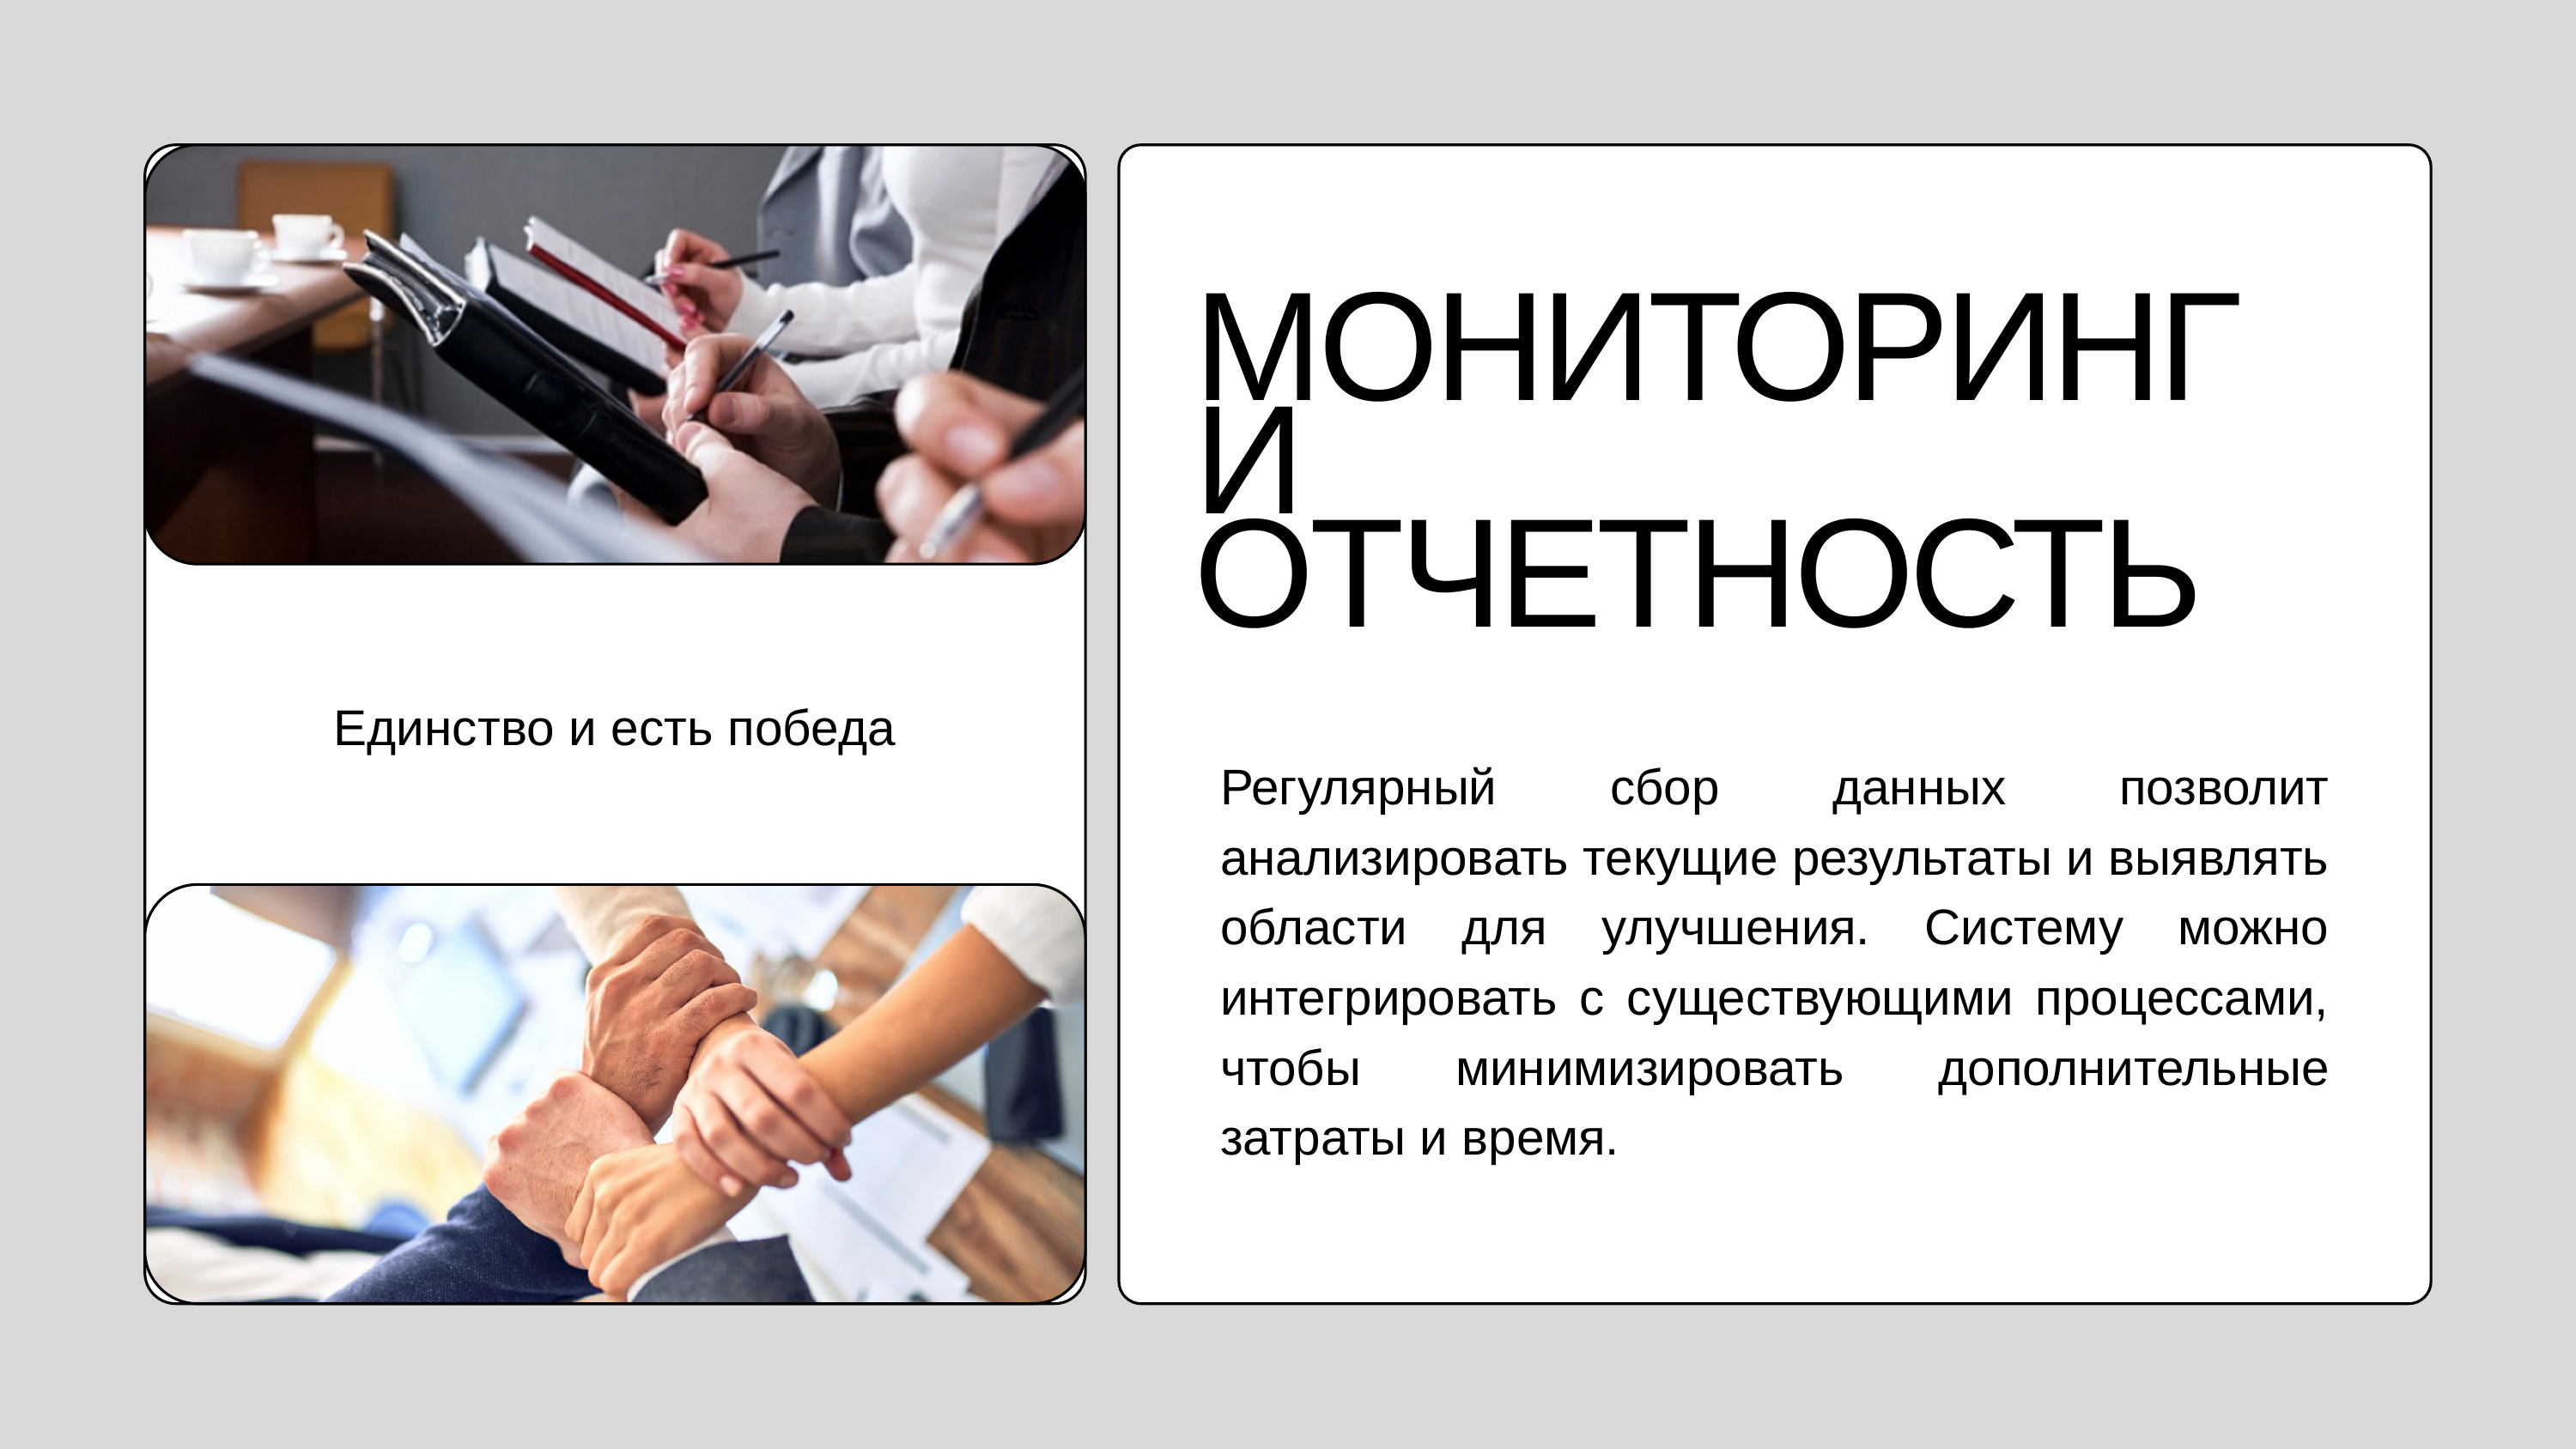

МОНИТОРИНГ И
ОТЧЕТНОСТЬ
Единство и есть победа
Регулярный сбор данных позволит анализировать текущие результаты и выявлять области для улучшения. Систему можно интегрировать с существующими процессами, чтобы минимизировать дополнительные затраты и время.